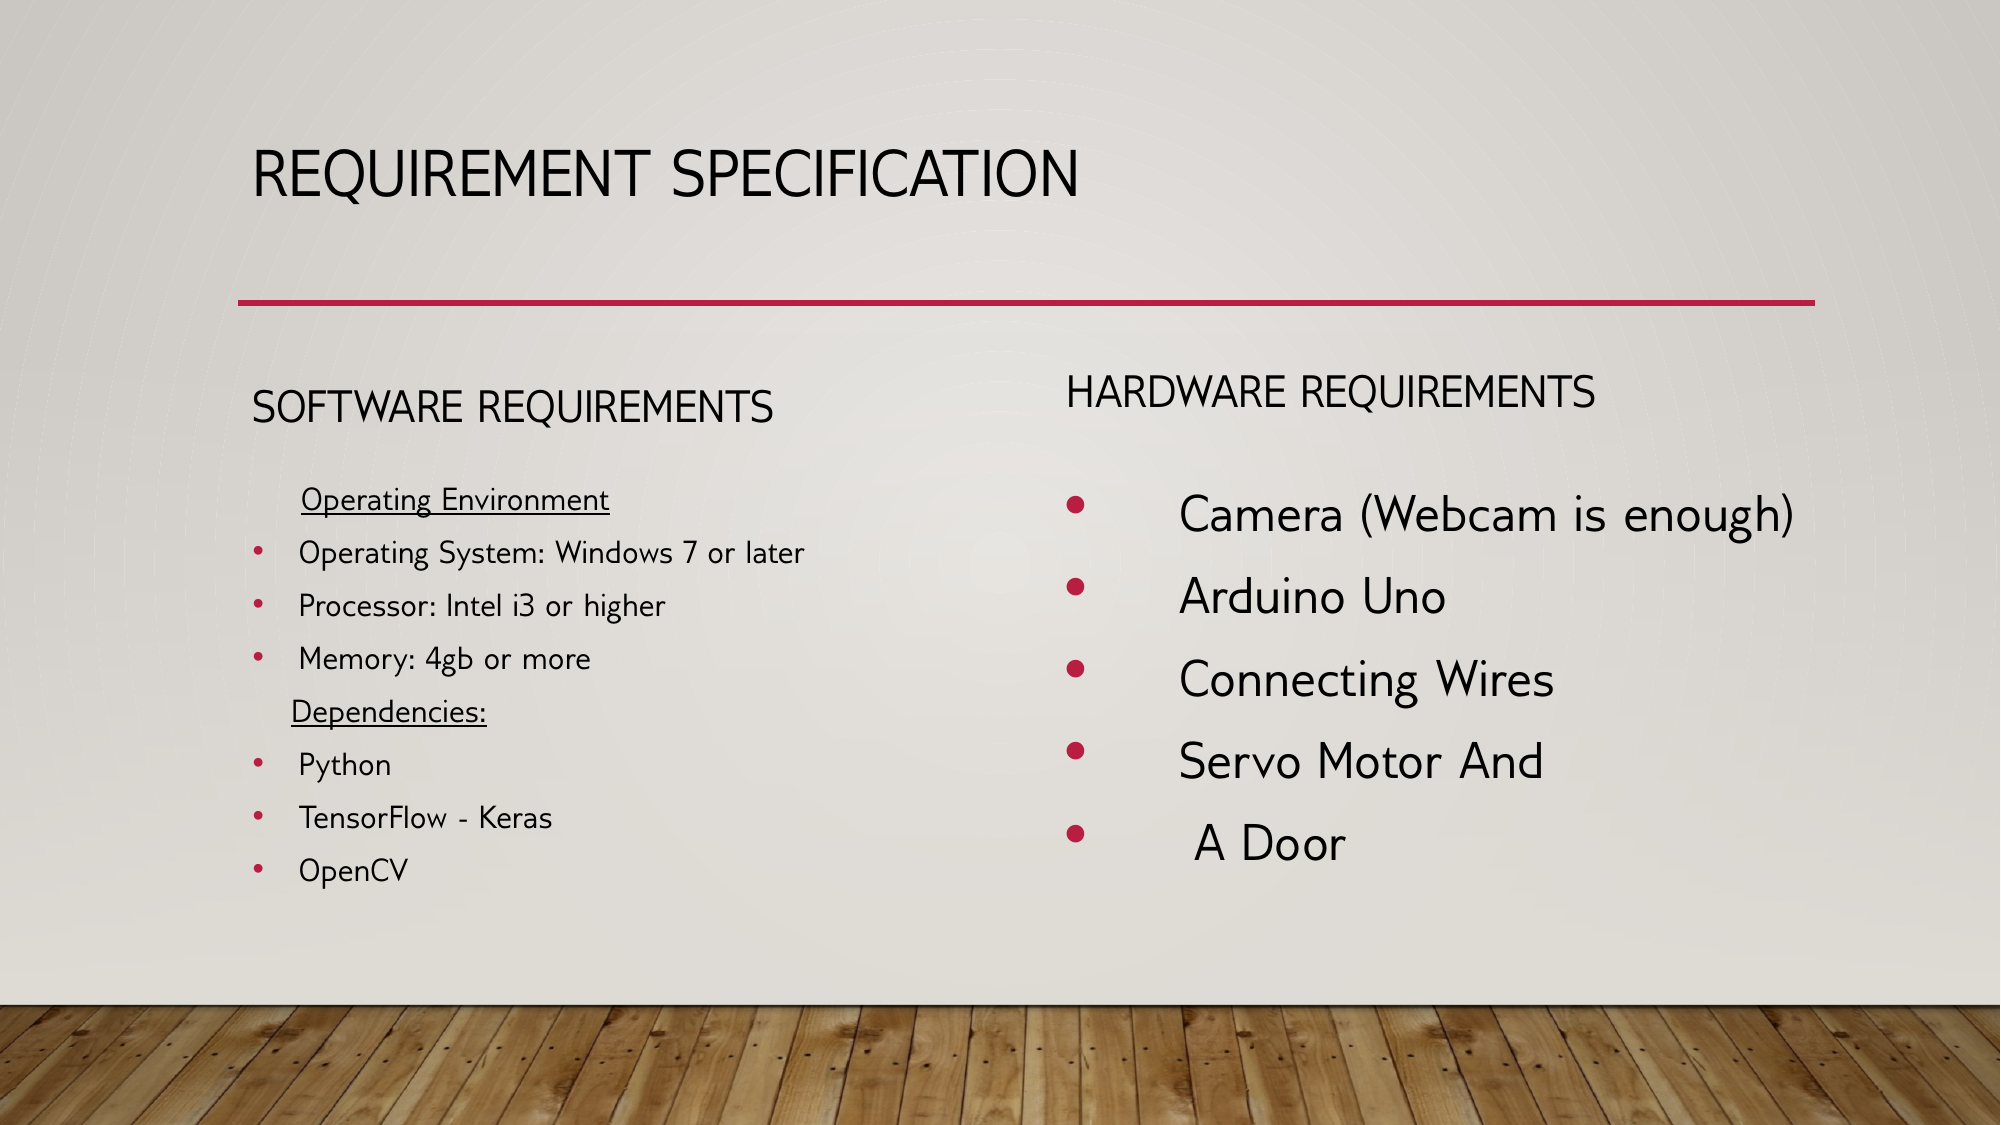

# Requirement Specification
SOFTWARE REQUIREMENTS
HARDWARE REQUIREMENTS
Camera (Webcam is enough)
Arduino Uno
Connecting Wires
Servo Motor And
 A Door

     Operating Environment
Operating System: Windows 7 or later
Processor: Intel i3 or higher
Memory: 4gb or more
    Dependencies:
Python
TensorFlow - Keras
OpenCV